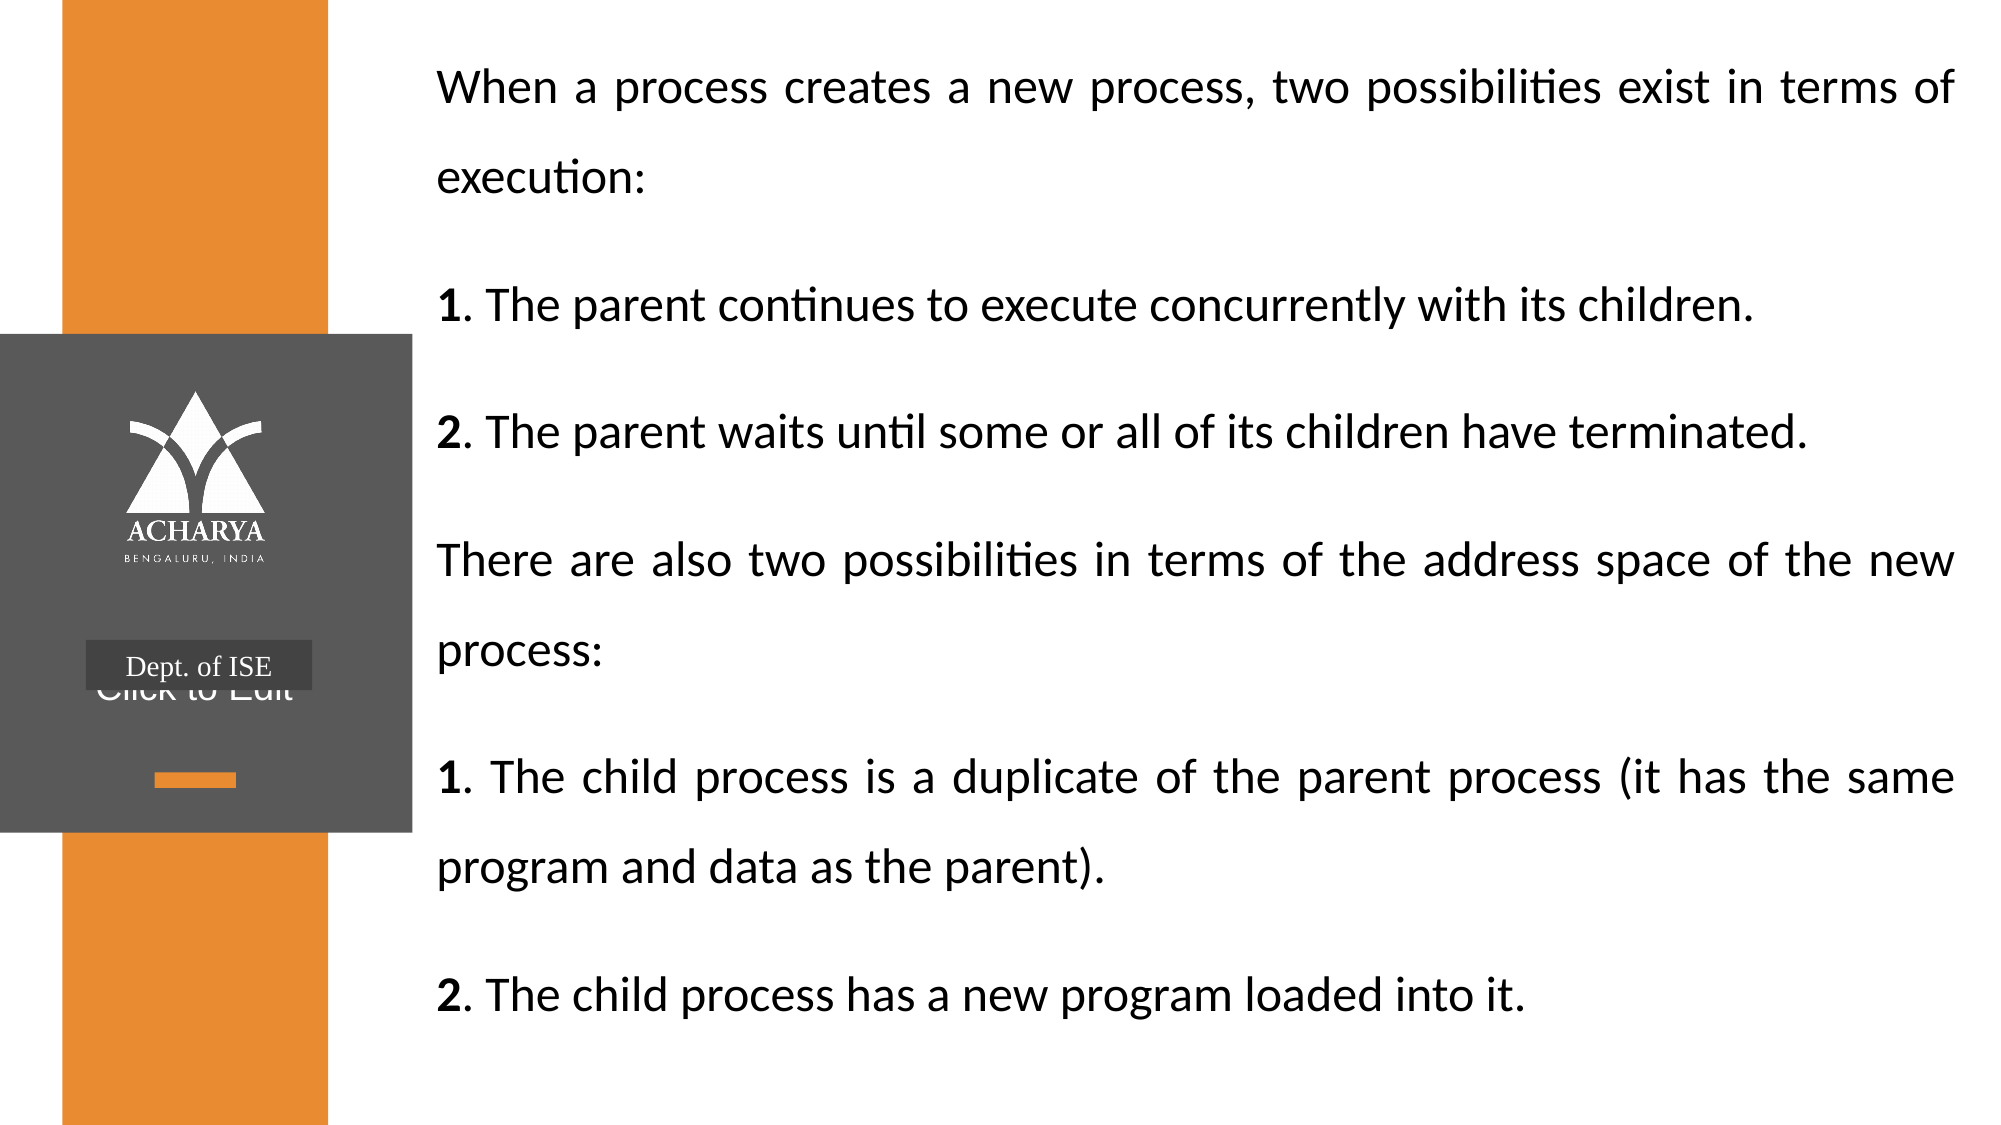

When a process creates a new process, two possibilities exist in terms of execution:
1. The parent continues to execute concurrently with its children.
2. The parent waits until some or all of its children have terminated.
There are also two possibilities in terms of the address space of the new process:
1. The child process is a duplicate of the parent process (it has the same program and data as the parent).
2. The child process has a new program loaded into it.

Dept. of ISE